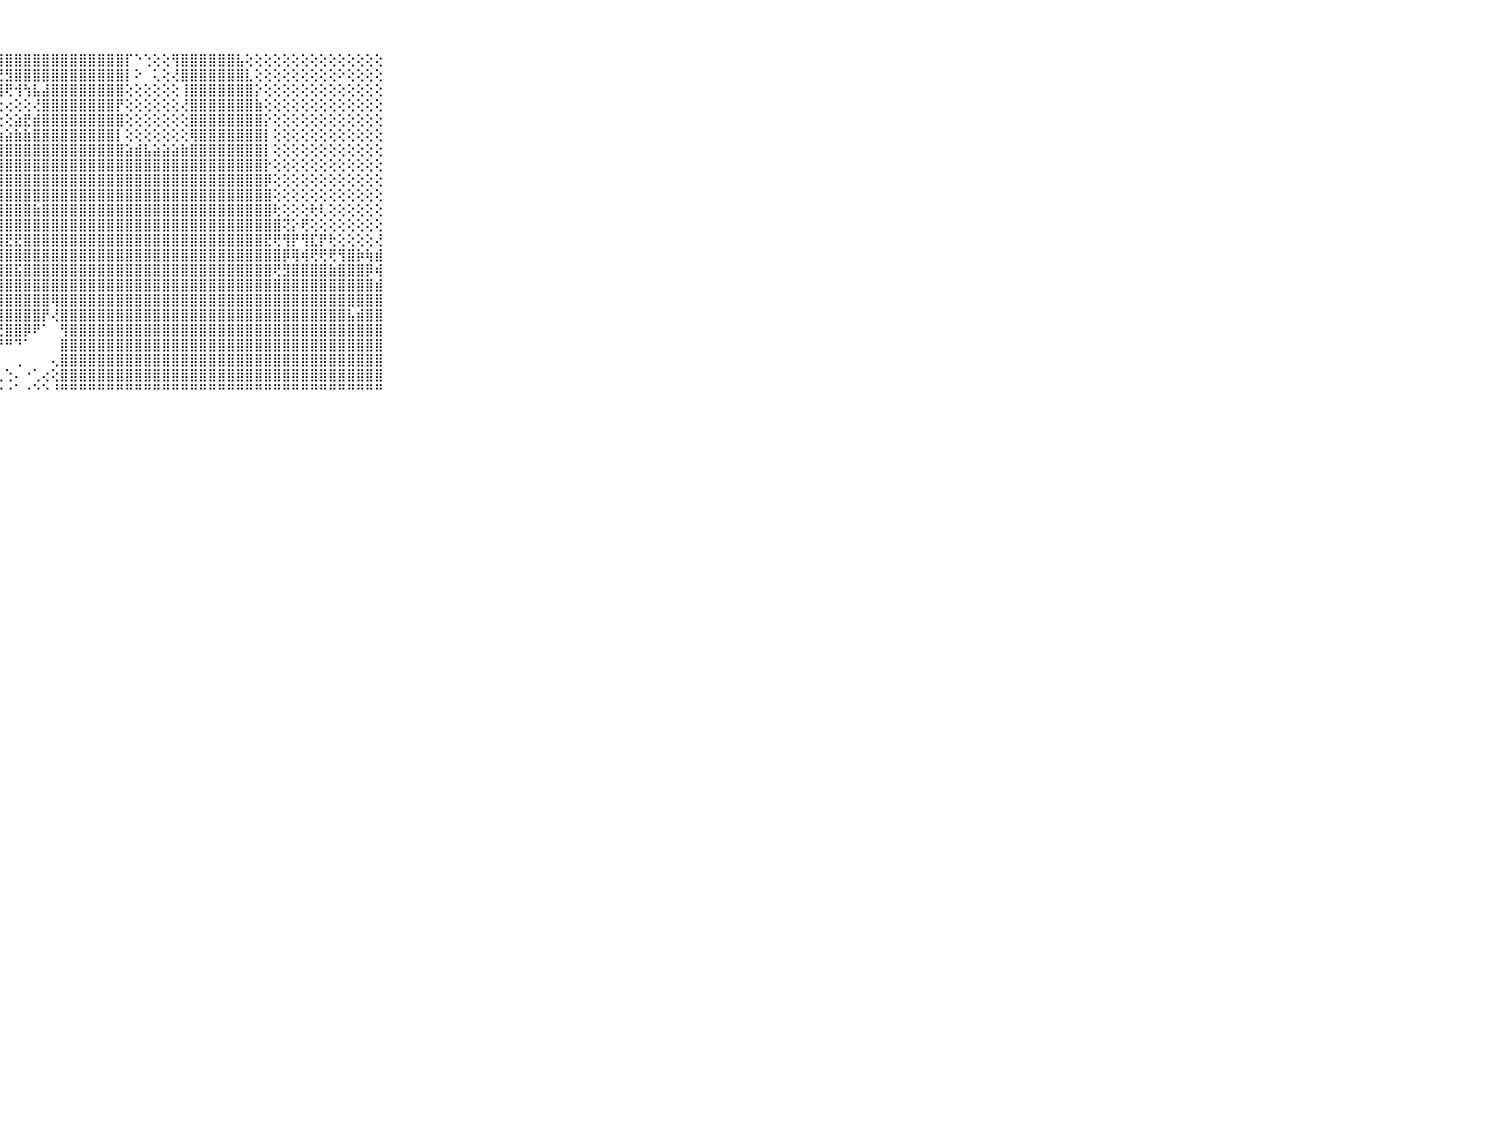

⠀⠀⠀⠀⠀⠀⠀⠀⠀⠀⠀⣿⣿⣿⣿⣿⣿⣿⣿⣿⣿⣿⣿⣿⣿⣿⣿⣿⣿⣿⣿⣿⣿⣿⣿⣿⣿⣿⣿⣿⣿⡏⠑⢑⢕⢕⢻⣿⣿⣿⣿⣿⣿⣧⢕⢕⢕⢕⢕⢕⢕⢕⢕⢕⢕⢕⢕⢕⢕⠀⠀⠀⠀⠀⠀⠀⠀⠀⠀⠀⠀
⠀⠀⠀⠀⠀⠀⠀⠀⠀⠀⠀⣿⣿⣿⣿⣿⣿⣿⣿⣿⣿⡿⢿⢟⢝⢝⢝⢟⣻⣿⣿⣿⣿⣿⣿⣿⣿⣿⣿⣿⣿⡇⠕⠀⢅⢕⢜⣿⣿⣿⣿⣿⣿⣿⣇⢕⢕⢕⢕⢕⢕⢕⢕⢕⠕⢕⢕⢕⢕⠀⠀⠀⠀⠀⠀⠀⠀⠀⠀⠀⠀
⠀⠀⠀⠀⠀⠀⠀⠀⠀⠀⠀⣿⣿⣿⣿⣿⣿⣿⣿⢏⢕⢕⢕⢕⣵⡵⢷⢾⢟⢺⢳⣧⣼⣿⣿⣿⣿⣿⣿⣿⣿⢕⢕⢕⢕⢕⢕⢸⣿⣿⣿⣿⣿⣿⣿⡕⢕⢕⢕⢕⢕⢕⢕⢕⢕⢕⢕⢕⢕⠀⠀⠀⠀⠀⠀⠀⠀⠀⠀⠀⠀
⠀⠀⠀⠀⠀⠀⠀⠀⠀⠀⠀⣿⣿⣿⣿⣿⣿⡏⢕⢕⢕⢕⠜⢏⢕⢔⢕⢕⢔⢕⢕⢜⣿⣿⣿⣿⣿⣿⣿⣿⡟⢕⢕⢕⢕⢕⢕⢜⣿⣿⣿⣿⣿⣿⣿⣷⢕⢕⢕⢕⢕⢕⢕⢕⢕⢕⢕⢕⢕⠀⠀⠀⠀⠀⠀⠀⠀⠀⠀⠀⠀
⠀⠀⠀⠀⠀⠀⠀⠀⠀⠀⠀⣿⣿⣿⣿⣿⢏⢱⡕⢕⢾⢟⢝⢟⢇⢕⢕⢕⢕⣵⣟⣾⣿⣿⣿⣿⣿⣿⣿⣿⣿⢕⢕⢕⢕⢕⢕⢕⣿⣿⣿⣿⣿⣿⣿⣿⡕⢕⢕⢕⢕⢕⢕⢕⢕⢕⢕⢕⢕⠀⠀⠀⠀⠀⠀⠀⠀⠀⠀⠀⠀
⠀⠀⠀⠀⠀⠀⠀⠀⠀⠀⠀⣿⣿⣿⣿⣿⡕⢻⢽⢷⣵⣷⣷⣿⣷⣷⣷⣷⣵⣷⣷⣿⣿⣿⣿⣿⣿⣿⣿⣿⡇⢕⢕⢕⢕⢕⢕⢕⢿⣿⣿⣿⣿⣿⣿⣿⡇⢕⢕⢕⢕⢕⢕⢕⢕⢕⢕⢕⢕⠀⠀⠀⠀⠀⠀⠀⠀⠀⠀⠀⠀
⠀⠀⠀⠀⠀⠀⠀⠀⠀⠀⠀⣿⣿⣿⣿⣿⢇⢕⢜⣿⣿⣿⣿⣿⣿⣿⣿⣿⣿⣿⣿⣿⣿⣿⣿⣿⣿⣿⣿⣿⣿⣵⣾⣧⣵⣵⣵⣷⣿⣿⣿⣿⣿⣿⣿⣿⡇⢕⢕⢕⢕⢕⢕⢕⢕⢕⢕⢕⢕⠀⠀⠀⠀⠀⠀⠀⠀⠀⠀⠀⠀
⠀⠀⠀⠀⠀⠀⠀⠀⠀⠀⠀⣿⣿⣿⣿⣿⢕⢕⣾⣿⣿⣿⣿⣿⣿⣿⣿⣿⣿⣿⣿⣿⣿⣿⣿⣿⣿⣿⣿⣿⣿⣿⣿⣿⣿⣿⣿⣿⣿⣿⣿⣿⣿⣿⣿⣿⡗⢕⢕⢕⢕⢕⢕⢕⢕⢕⢕⢕⢕⠀⠀⠀⠀⠀⠀⠀⠀⠀⠀⠀⠀
⠀⠀⠀⠀⠀⠀⠀⠀⠀⠀⠀⣿⣿⣿⣿⣿⢕⢕⣿⣿⣿⣿⣿⣿⣿⣿⣿⣿⣿⣿⣿⣿⣿⣿⣿⣿⣿⣿⣿⣿⣿⣿⣿⣿⣿⣿⣿⣿⣿⣿⣿⣿⣿⣿⣿⣿⡿⢕⢕⢕⢕⢕⢕⢕⢕⢕⢕⢕⢕⠀⠀⠀⠀⠀⠀⠀⠀⠀⠀⠀⠀
⠀⠀⠀⠀⠀⠀⠀⠀⠀⠀⠀⣿⣿⣿⣿⣿⡇⢕⣿⣿⣿⣿⣿⡿⣿⣿⣿⣿⣿⣿⣿⣿⣿⣿⣿⣿⣿⣿⣿⣿⣿⣿⣿⣿⣿⣿⣿⣿⣿⣿⣿⣿⣿⣿⣿⣿⣿⢕⢕⢕⢕⢕⢕⢕⢕⢕⢕⢕⢕⠀⠀⠀⠀⠀⠀⠀⠀⠀⠀⠀⠀
⠀⠀⠀⠀⠀⠀⠀⠀⠀⠀⠀⣿⣿⣿⣿⣿⣧⣕⣿⣿⣿⣿⣿⣿⣿⣿⣿⣿⣿⣿⣿⣷⣿⣿⣿⣿⣿⣿⣿⣿⣿⣿⣿⣿⣿⣿⣿⣿⣿⣿⣿⣿⣿⣿⣿⣿⣿⢗⢕⢕⢕⢗⢇⢕⢕⢕⢕⢕⢕⠀⠀⠀⠀⠀⠀⠀⠀⠀⠀⠀⠀
⠀⠀⠀⠀⠀⠀⠀⠀⠀⠀⠀⣿⣿⣿⣿⣿⣿⣿⣿⣿⣿⣿⣿⣿⣿⣿⣿⣿⣿⣿⣿⣿⣿⣿⣿⣿⣿⣿⣿⣿⣿⣿⣿⣿⣿⣿⣿⣿⣿⣿⣿⣿⣿⣿⣿⣿⣿⣿⢝⡕⢟⢕⢕⢕⢕⢕⢕⢕⢕⠀⠀⠀⠀⠀⠀⠀⠀⠀⠀⠀⠀
⠀⠀⠀⠀⠀⠀⠀⠀⠀⠀⠀⣿⣿⣿⣿⣿⣿⣿⣿⣿⣿⣿⣿⣿⣿⣿⣿⣿⣟⣟⣿⣿⣿⣿⣿⣿⣿⣿⣿⣿⣿⣿⣿⣿⣿⣿⣿⣿⣿⣿⣿⣿⣿⣿⣿⣿⣟⢟⢻⡟⢻⣏⡟⢗⢕⢕⢕⢕⢜⠀⠀⠀⠀⠀⠀⠀⠀⠀⠀⠀⠀
⠀⠀⠀⠀⠀⠀⠀⠀⠀⠀⠀⣿⣿⣿⣿⣿⣿⣿⣿⣿⣿⣿⣿⣿⣿⣿⣿⣿⣿⣿⣿⣿⣿⣿⣿⣿⣿⣿⣿⣿⣿⣿⣿⣿⣿⣿⣿⣿⣿⣿⣿⣿⣿⣿⣿⣿⣿⣿⡿⢿⢾⢟⢟⢟⢻⣿⡷⢷⣾⠀⠀⠀⠀⠀⠀⠀⠀⠀⠀⠀⠀
⠀⠀⠀⠀⠀⠀⠀⠀⠀⠀⠀⣿⣿⣿⣿⣿⣿⣿⣿⣿⣿⣿⣿⣿⣿⣿⣿⣿⣿⣯⣿⣿⣿⣿⣿⣿⣿⣿⣿⣿⣿⣿⣿⣿⣿⣿⣿⣿⣿⣿⣿⣿⣿⣿⣿⣿⣿⢟⣻⣿⣿⣿⣿⣷⣿⣿⣿⡿⢾⠀⠀⠀⠀⠀⠀⠀⠀⠀⠀⠀⠀
⠀⠀⠀⠀⠀⠀⠀⠀⠀⠀⠀⣿⣿⣿⣿⣿⣿⣿⣿⣿⣿⣿⣿⣿⣿⣿⣿⣿⣿⣿⣿⣿⣿⣿⣿⣿⣿⣿⣿⣿⣿⣿⣿⣿⣿⣿⣿⣿⣿⣿⣿⣿⣿⣿⣿⣿⣿⣿⣿⣿⣿⣿⣿⣿⣿⣿⣿⣿⣾⠀⠀⠀⠀⠀⠀⠀⠀⠀⠀⠀⠀
⠀⠀⠀⠀⠀⠀⠀⠀⠀⠀⠀⣿⣿⣿⣿⣿⣿⣿⡿⢻⣿⣿⣿⣿⣿⣿⣿⣿⣿⣿⣿⣿⣿⢿⣿⣿⣿⣿⣿⣿⣿⣿⣿⣿⣿⣿⣿⣿⣿⣿⣿⣿⣿⣿⣿⣿⣿⣿⣿⣿⣿⣿⣿⣿⣿⣿⣿⣿⣿⠀⠀⠀⠀⠀⠀⠀⠀⠀⠀⠀⠀
⠀⠀⠀⠀⠀⠀⠀⠀⠀⠀⠀⣿⣿⣿⣿⣿⣿⡟⢕⢸⣿⣿⣿⣿⣿⣿⣿⣿⣿⣿⣿⣿⡟⢜⣿⣿⣿⣿⣿⣿⣿⣿⣿⣿⣿⣿⣿⣿⣿⣿⣿⣿⣿⣿⣿⣿⣿⣿⣿⣿⣿⣿⣿⣿⣿⣧⣾⣿⣿⠀⠀⠀⠀⠀⠀⠀⠀⠀⠀⠀⠀
⠀⠀⠀⠀⠀⠀⠀⠀⠀⠀⠀⣿⣿⣿⣿⣿⣿⡇⢕⢕⢻⣿⣿⣿⣿⣽⣝⣟⣿⣿⡿⠟⠁⠀⢻⣿⣿⣿⣿⣿⣿⣿⣿⣿⣿⣿⣿⣿⣿⣿⣿⣿⣿⣿⣿⣿⣿⣿⣿⣿⣿⣿⣿⣿⣿⣿⣿⣿⣿⠀⠀⠀⠀⠀⠀⠀⠀⠀⠀⠀⠀
⠀⠀⠀⠀⠀⠀⠀⠀⠀⠀⠀⣿⣿⣿⣿⣿⣿⠕⢕⢕⢕⢝⢟⢿⣿⡿⢿⠟⠛⠙⠁⠀⠀⠀⣿⣿⣿⣿⣿⣿⣿⣿⣿⣿⣿⣿⣿⣿⣿⣿⣿⣿⣿⣿⣿⣿⣿⣿⣿⣿⣿⣿⣿⣿⣿⣿⣿⣿⣿⠀⠀⠀⠀⠀⠀⠀⠀⠀⠀⠀⠀
⠀⠀⠀⠀⠀⠀⠀⠀⠀⠀⠀⣿⣿⣿⣿⣿⣿⡕⢕⢕⢕⢕⠁⠁⠁⠁⠁⠁⠀⢀⠀⠀⠀⢄⣿⣿⣿⣿⣿⣿⣿⣿⣿⣿⣿⣿⣿⣿⣿⣿⣿⣿⣿⣿⣿⣿⣿⣿⣿⣿⣿⣿⣿⣿⣿⣿⣿⣿⣿⠀⠀⠀⠀⠀⠀⠀⠀⠀⠀⠀⠀
⠀⠀⠀⠀⠀⠀⠀⠀⠀⠀⠀⣿⣿⣿⣿⣿⣿⣇⢕⢕⢕⢕⢕⠔⢔⢐⢐⢁⢑⠄⠐⢁⢔⢕⣿⣿⣿⣿⣿⣿⣿⣿⣿⣿⣿⣿⣿⣿⣿⣿⣿⣿⣿⣿⣿⣿⣿⣿⣿⣿⣿⣿⣿⣿⣿⣿⣿⣿⣿⠀⠀⠀⠀⠀⠀⠀⠀⠀⠀⠀⠀
⠀⠀⠀⠀⠀⠀⠀⠀⠀⠀⠀⠛⠛⠛⠛⠛⠛⠛⠑⠑⠑⠑⠑⠑⠐⠐⠐⠐⠐⠁⠐⠑⠑⠘⠛⠛⠛⠛⠛⠛⠛⠛⠛⠛⠛⠛⠛⠛⠛⠛⠛⠛⠛⠛⠛⠛⠛⠛⠛⠛⠛⠛⠛⠛⠛⠛⠛⠛⠛⠀⠀⠀⠀⠀⠀⠀⠀⠀⠀⠀⠀